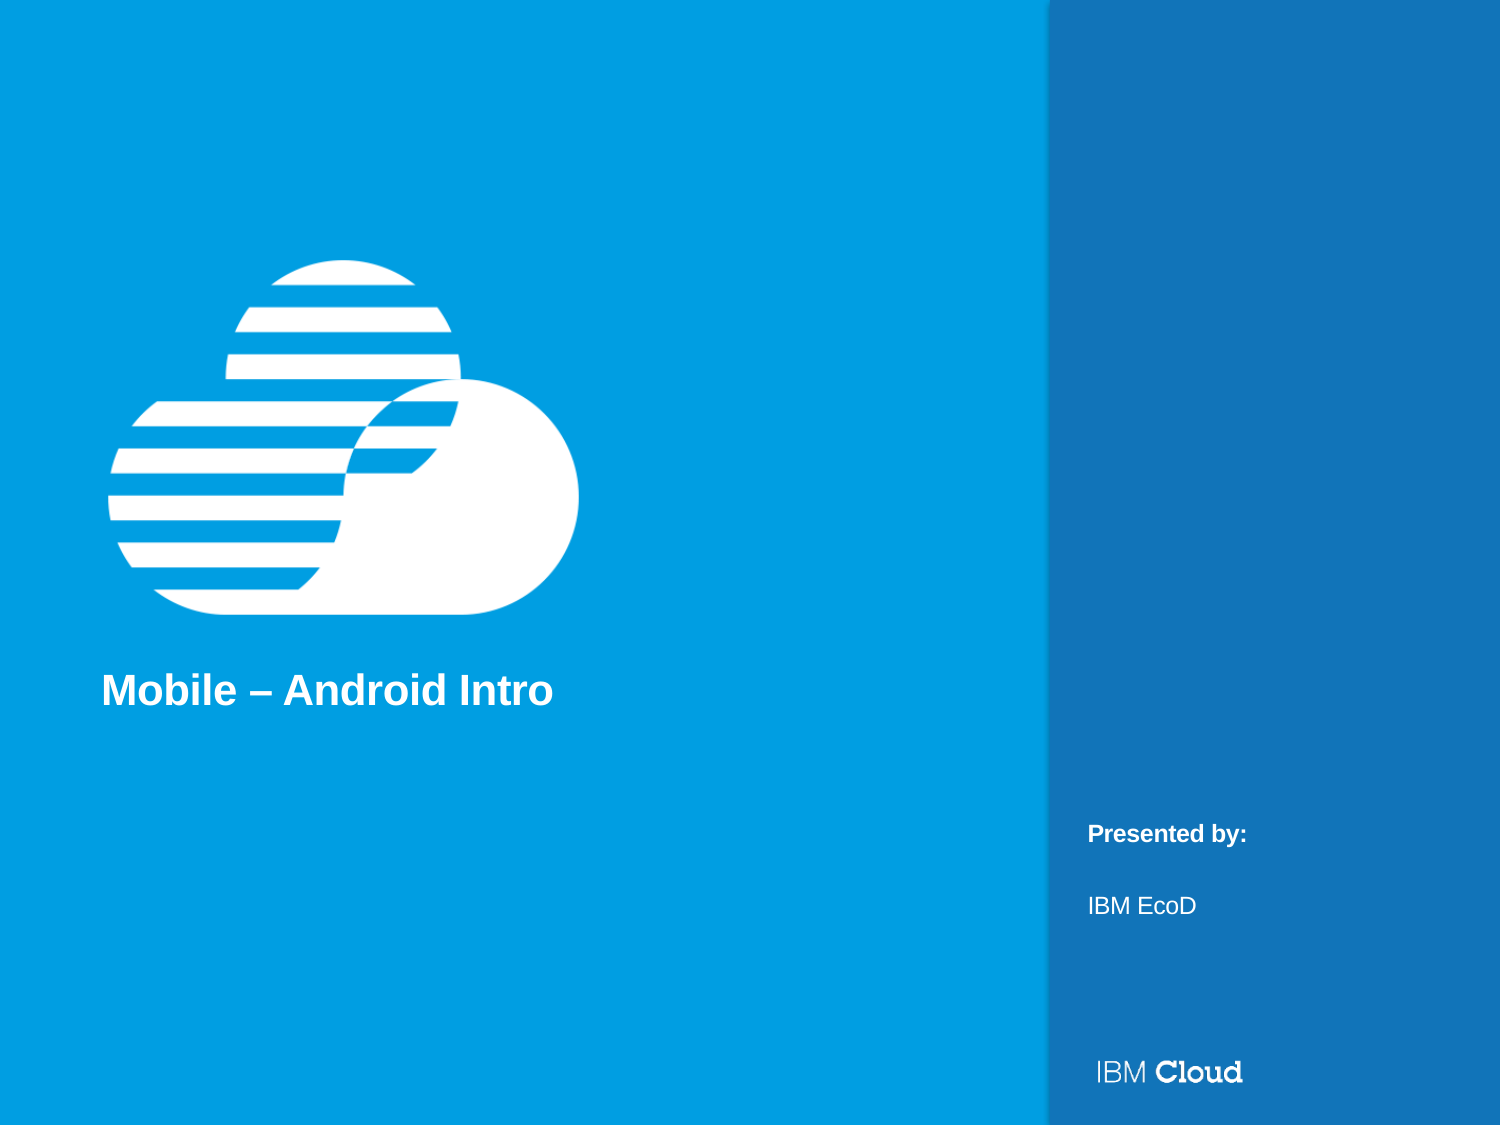

# Mobile – Android Intro
IBM EcoD